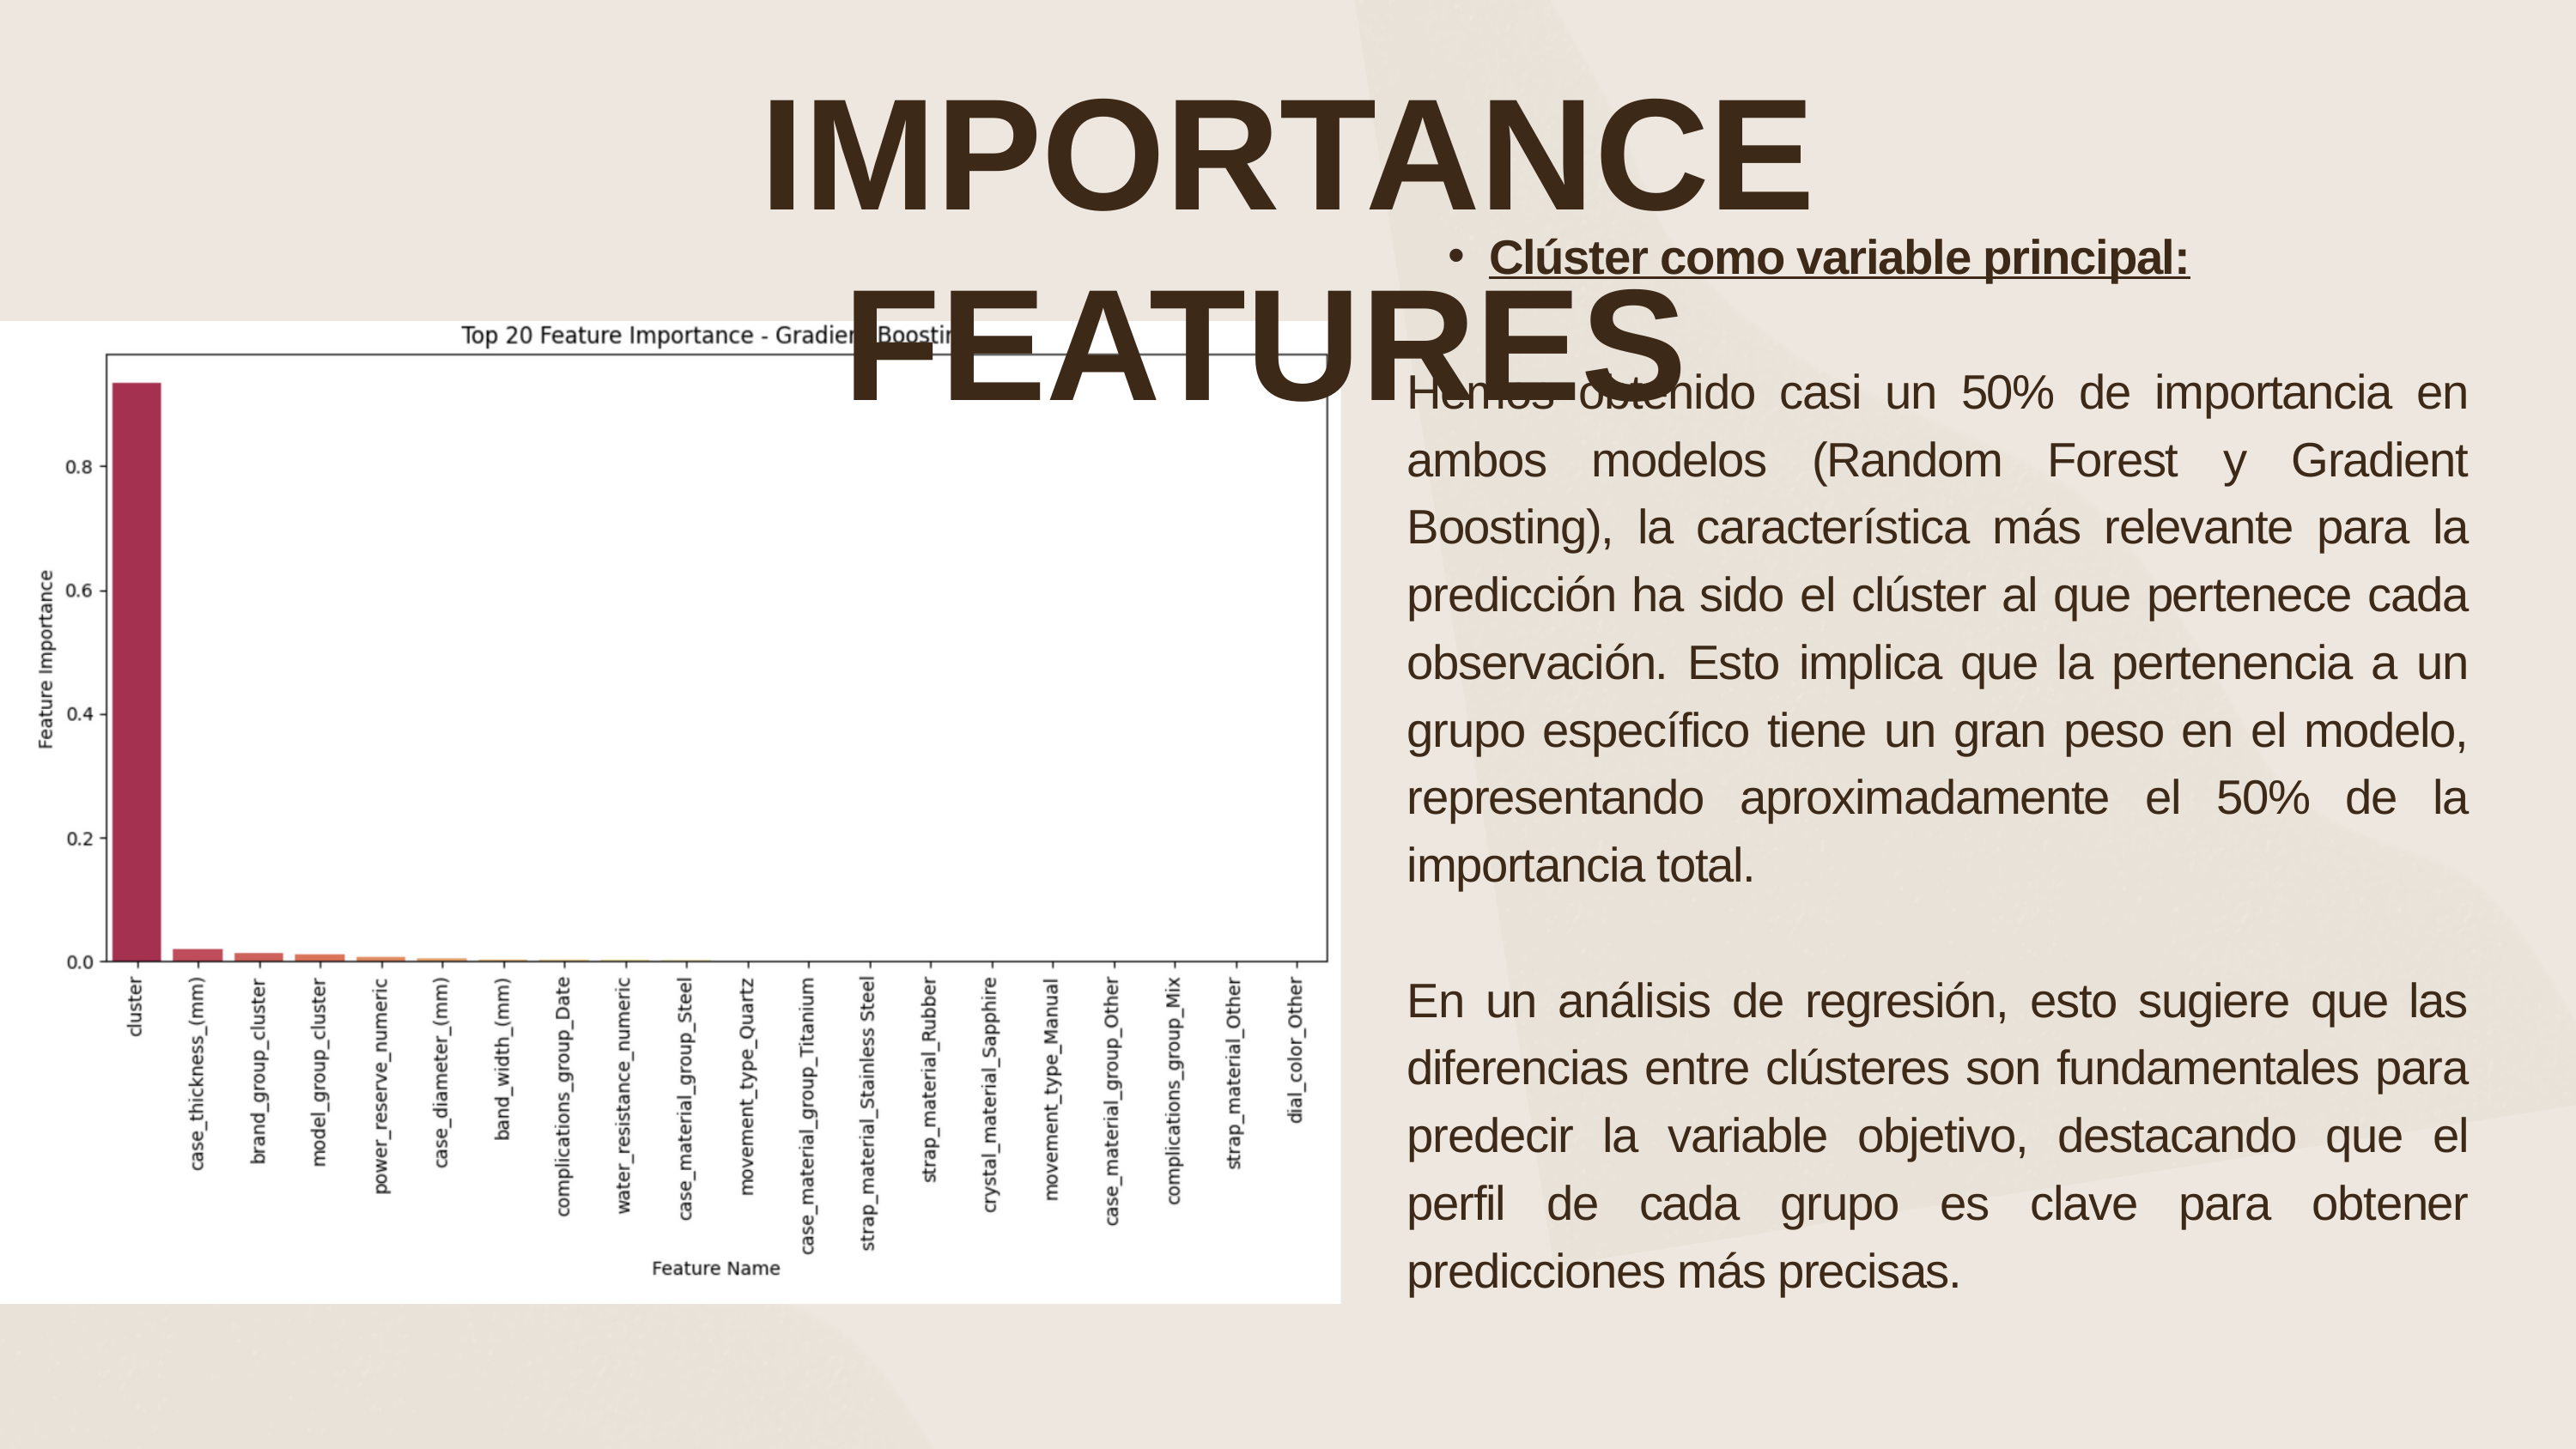

IMPORTANCE FEATURES
Clúster como variable principal:

Hemos obtenido casi un 50% de importancia en ambos modelos (Random Forest y Gradient Boosting), la característica más relevante para la predicción ha sido el clúster al que pertenece cada observación. Esto implica que la pertenencia a un grupo específico tiene un gran peso en el modelo, representando aproximadamente el 50% de la importancia total.

En un análisis de regresión, esto sugiere que las diferencias entre clústeres son fundamentales para predecir la variable objetivo, destacando que el perfil de cada grupo es clave para obtener predicciones más precisas.